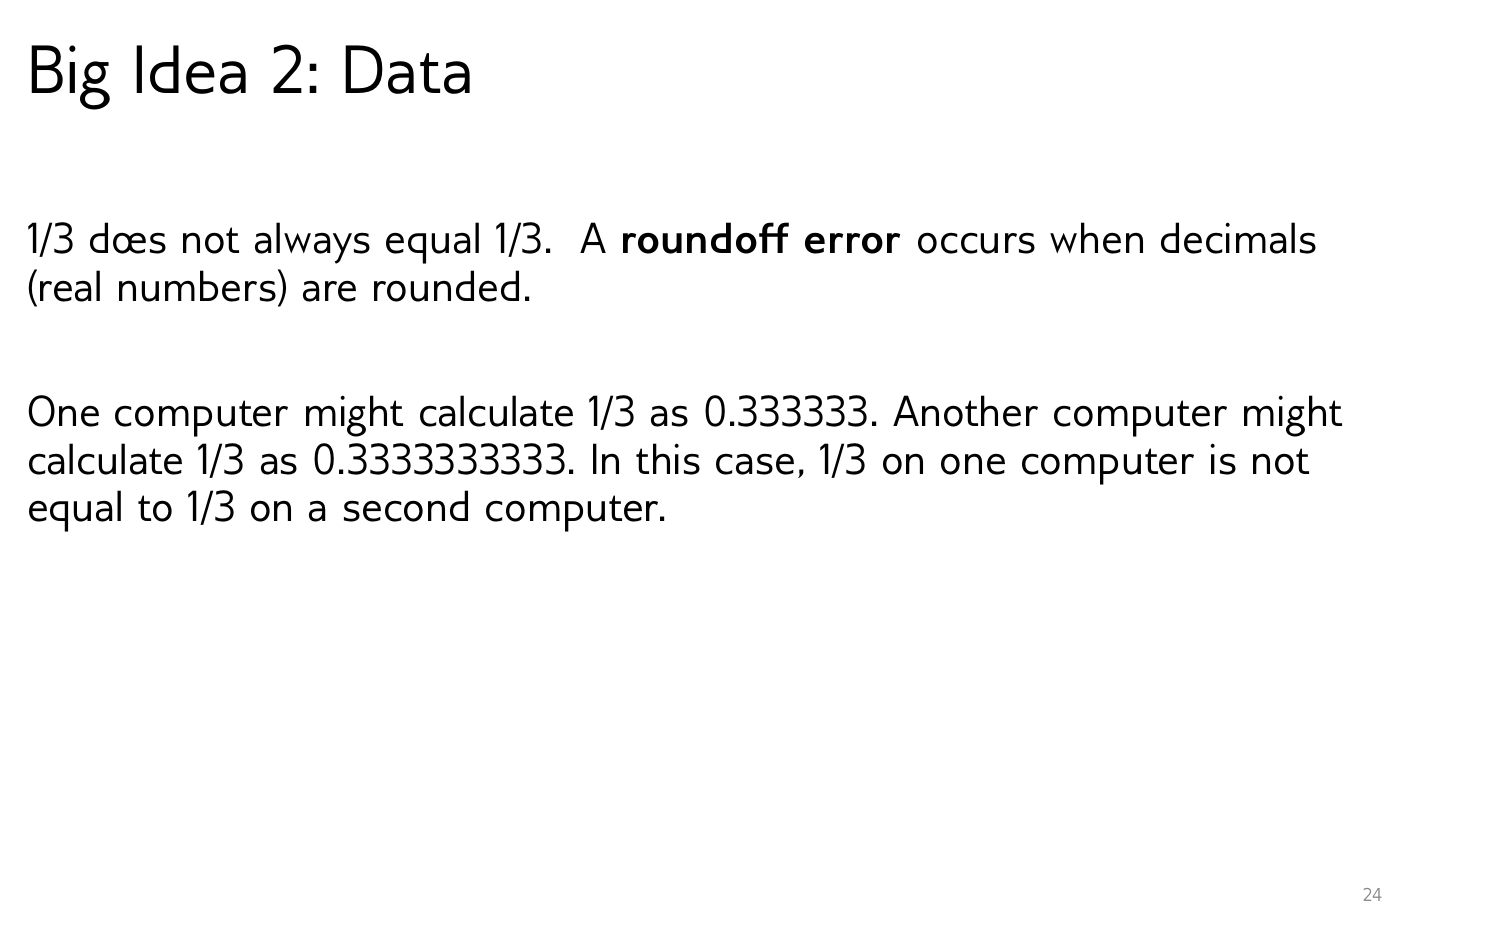

# Big Idea 2: Data

1/3 does not always equal 1/3.  A roundoff error occurs when decimals (real numbers) are rounded.

One computer might calculate 1/3 as 0.333333. Another computer might calculate 1/3 as 0.3333333333. In this case, 1/3 on one computer is not equal to 1/3 on a second computer.

24